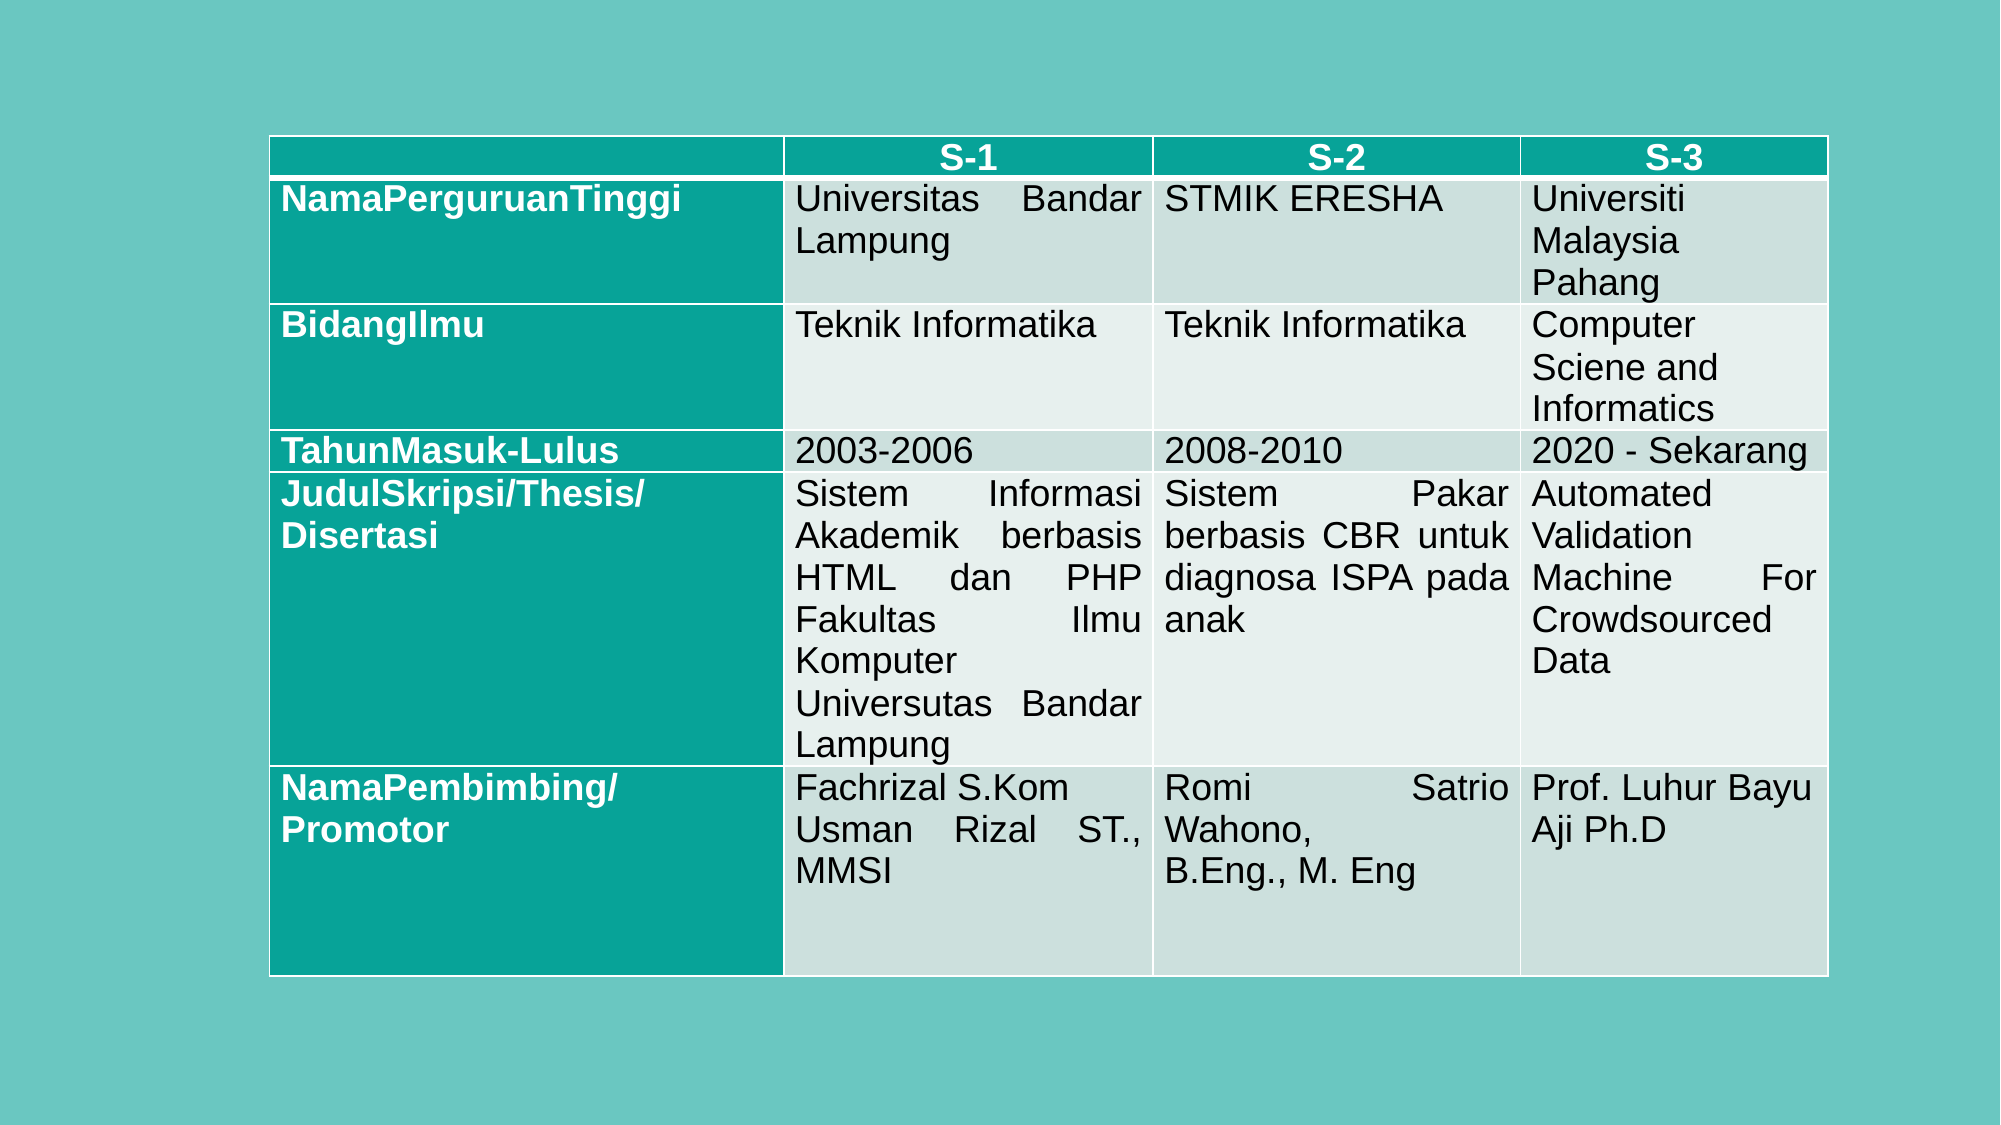

|  | S-1 | S-2 | S-3 |
| --- | --- | --- | --- |
| NamaPerguruanTinggi | Universitas Bandar Lampung | STMIK ERESHA | Universiti Malaysia Pahang |
| BidangIlmu | Teknik Informatika | Teknik Informatika | Computer Sciene and Informatics |
| TahunMasuk-Lulus | 2003-2006 | 2008-2010 | 2020 - Sekarang |
| JudulSkripsi/Thesis/Disertasi | Sistem Informasi Akademik berbasis HTML dan PHP Fakultas Ilmu Komputer Universutas Bandar Lampung | Sistem Pakar berbasis CBR untuk diagnosa ISPA pada anak | Automated Validation Machine For Crowdsourced Data |
| NamaPembimbing/Promotor | Fachrizal S.Kom Usman Rizal ST., MMSI | Romi Satrio Wahono, B.Eng., M. Eng | Prof. Luhur Bayu Aji Ph.D |